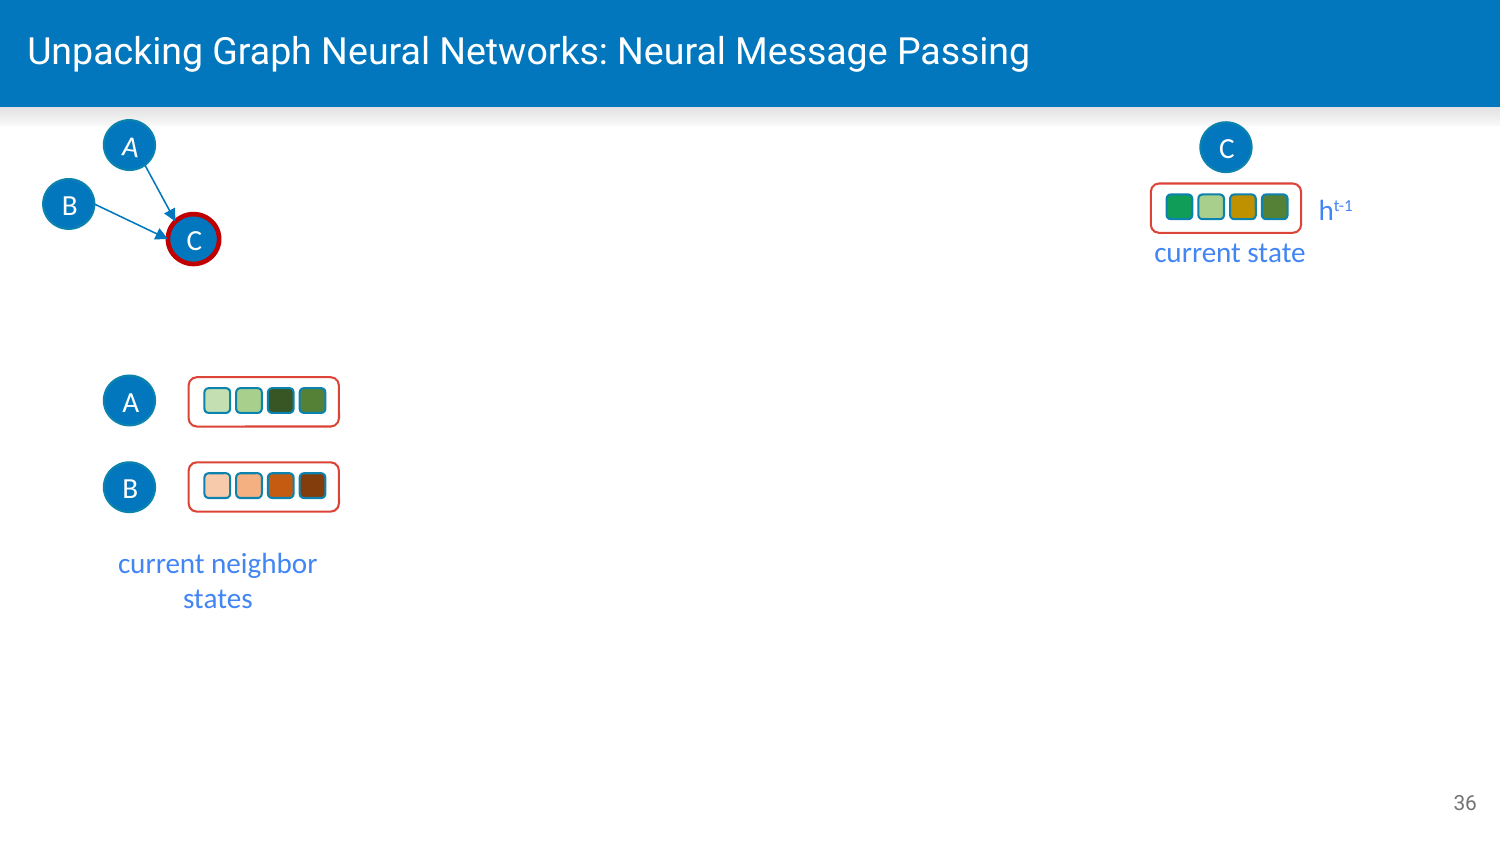

# Unpacking Graph Neural Networks: Neural Message Passing
A
C
B

ht-1
C
current state
A

B

current neighbor states
36